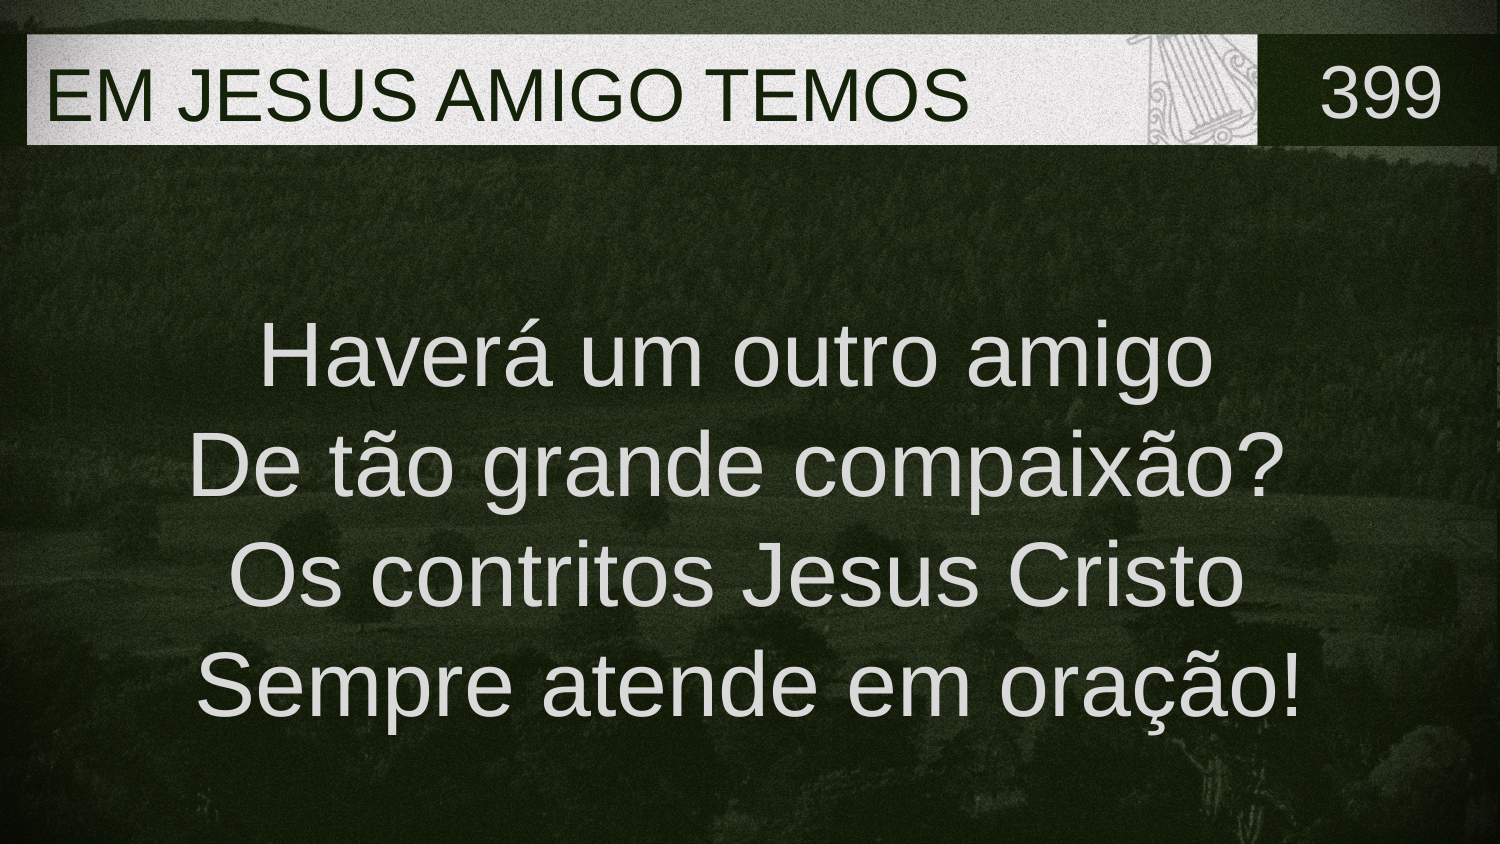

# EM JESUS AMIGO TEMOS
399
Haverá um outro amigo
De tão grande compaixão?
Os contritos Jesus Cristo
Sempre atende em oração!